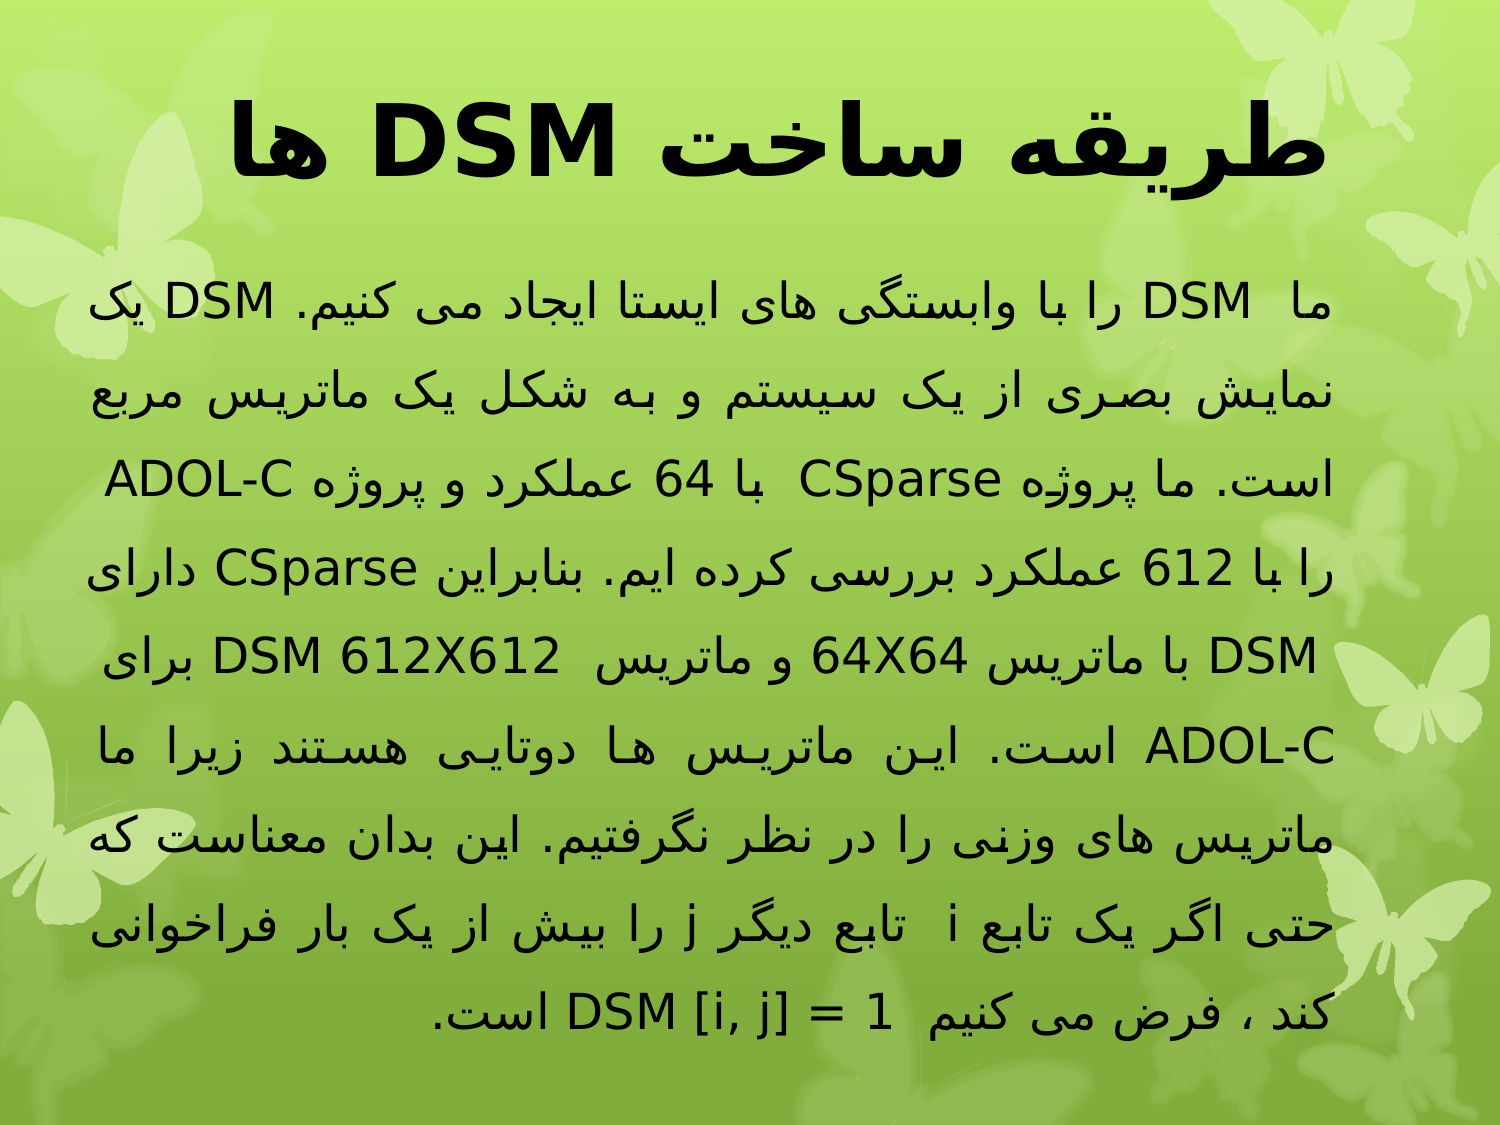

# طریقه ساخت DSM ها
ما  DSM را با وابستگی های ایستا ایجاد می کنیم. DSM یک نمایش بصری از یک سیستم و به شکل یک ماتریس مربع است. ما پروژه CSparse  با 64 عملکرد و پروژه ADOL-C  را با 612 عملکرد بررسی کرده ایم. بنابراین CSparse دارای  DSM با ماتریس 64X64 و ماتریس  DSM 612X612 برای  ADOL-C است. این ماتریس ها دوتایی هستند زیرا ما ماتریس های وزنی را در نظر نگرفتیم. این بدان معناست که حتی اگر یک تابع i  تابع دیگر j را بیش از یک بار فراخوانی کند ، فرض می کنیم  DSM [i, j] = 1 است.